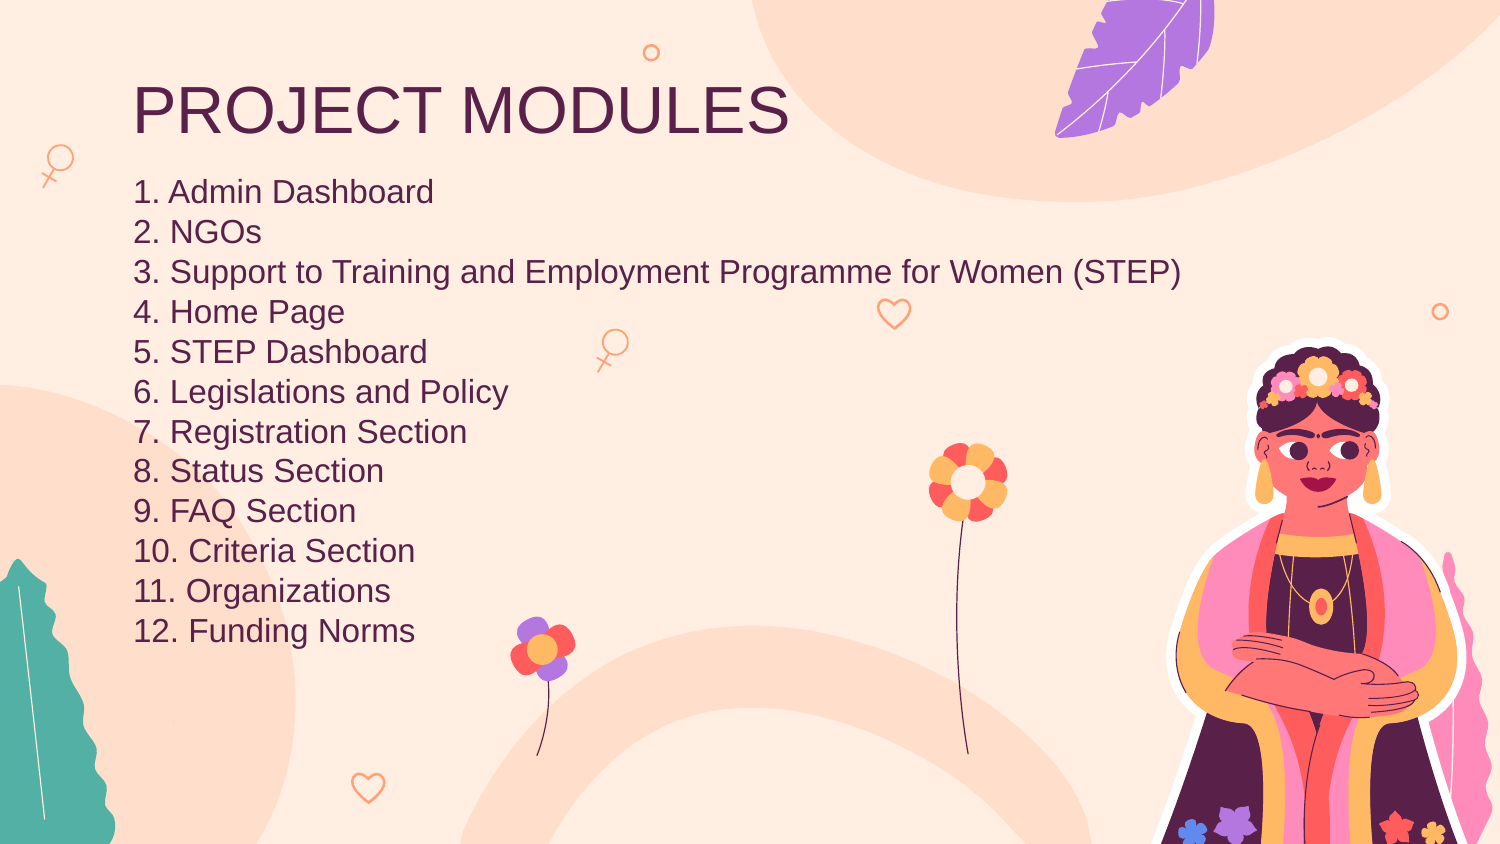

# PROJECT MODULES
1. Admin Dashboard
2. NGOs
3. Support to Training and Employment Programme for Women (STEP)
4. Home Page
5. STEP Dashboard
6. Legislations and Policy
7. Registration Section
8. Status Section
9. FAQ Section
10. Criteria Section
11. Organizations
12. Funding Norms